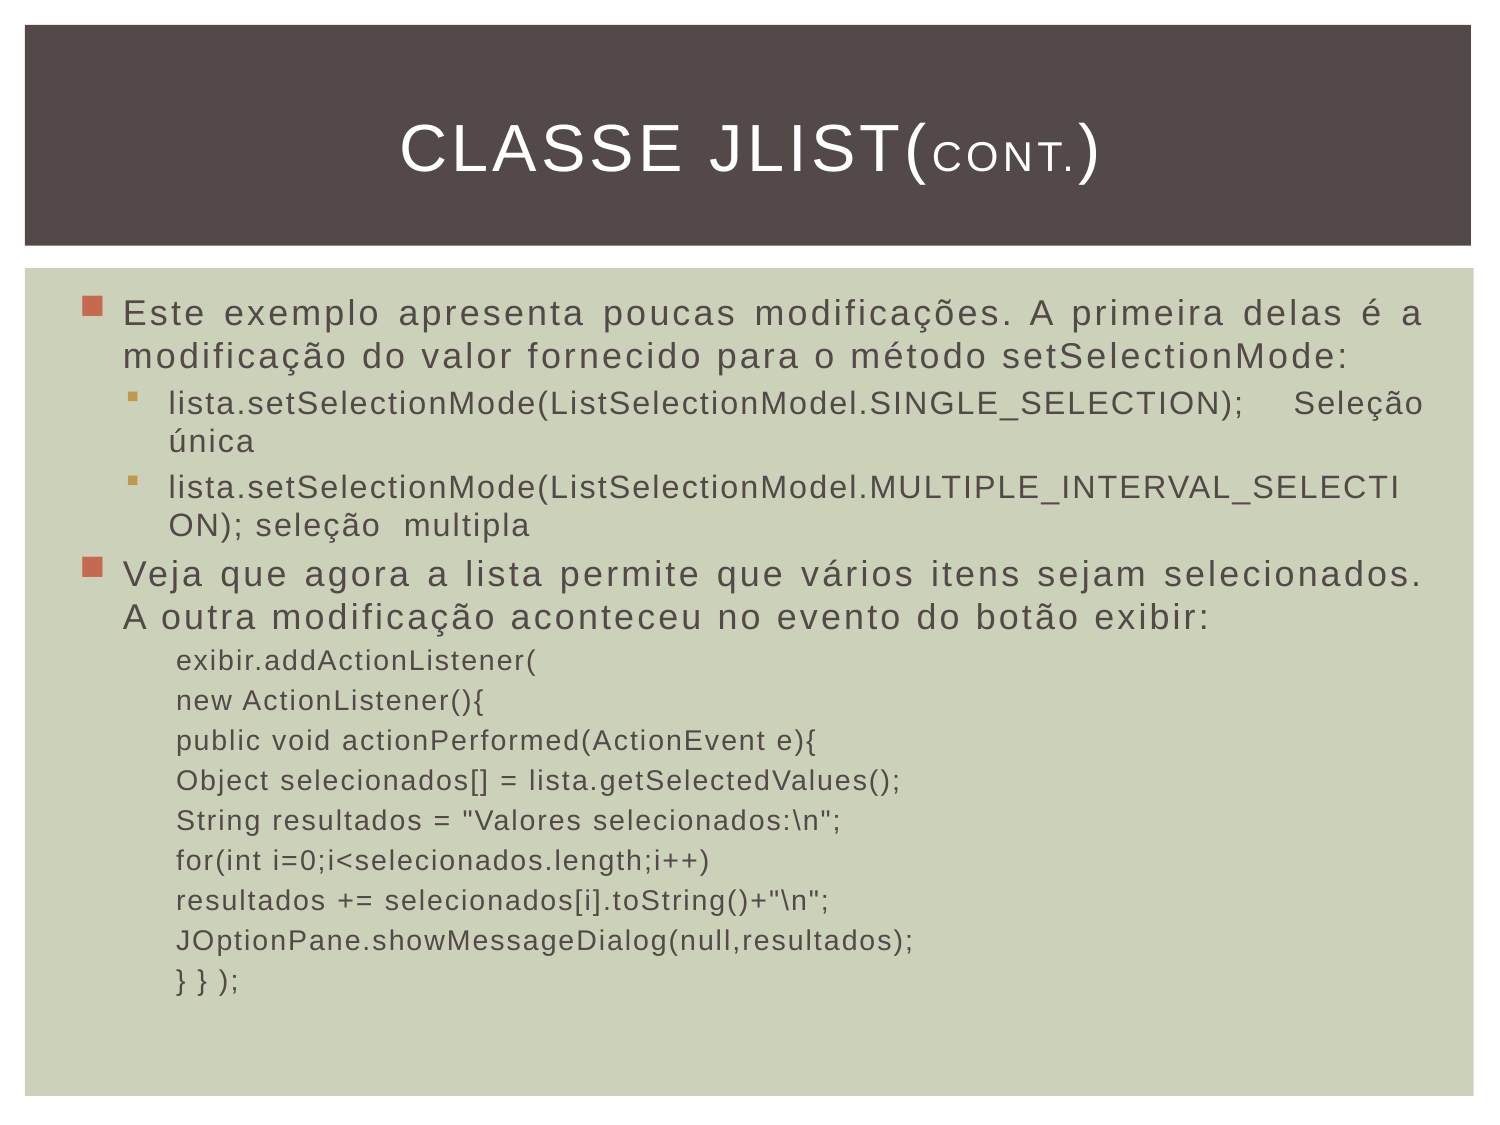

# classe Jlist(cont.)
Este exemplo apresenta poucas modificações. A primeira delas é a modificação do valor fornecido para o método setSelectionMode:
lista.setSelectionMode(ListSelectionModel.SINGLE_SELECTION); Seleção única
lista.setSelectionMode(ListSelectionModel.MULTIPLE_INTERVAL_SELECTION); seleção  multipla
Veja que agora a lista permite que vários itens sejam selecionados. A outra modificação aconteceu no evento do botão exibir:
exibir.addActionListener(
new ActionListener(){
public void actionPerformed(ActionEvent e){
Object selecionados[] = lista.getSelectedValues();
String resultados = "Valores selecionados:\n";
for(int i=0;i<selecionados.length;i++)
resultados += selecionados[i].toString()+"\n";
JOptionPane.showMessageDialog(null,resultados);
} } );